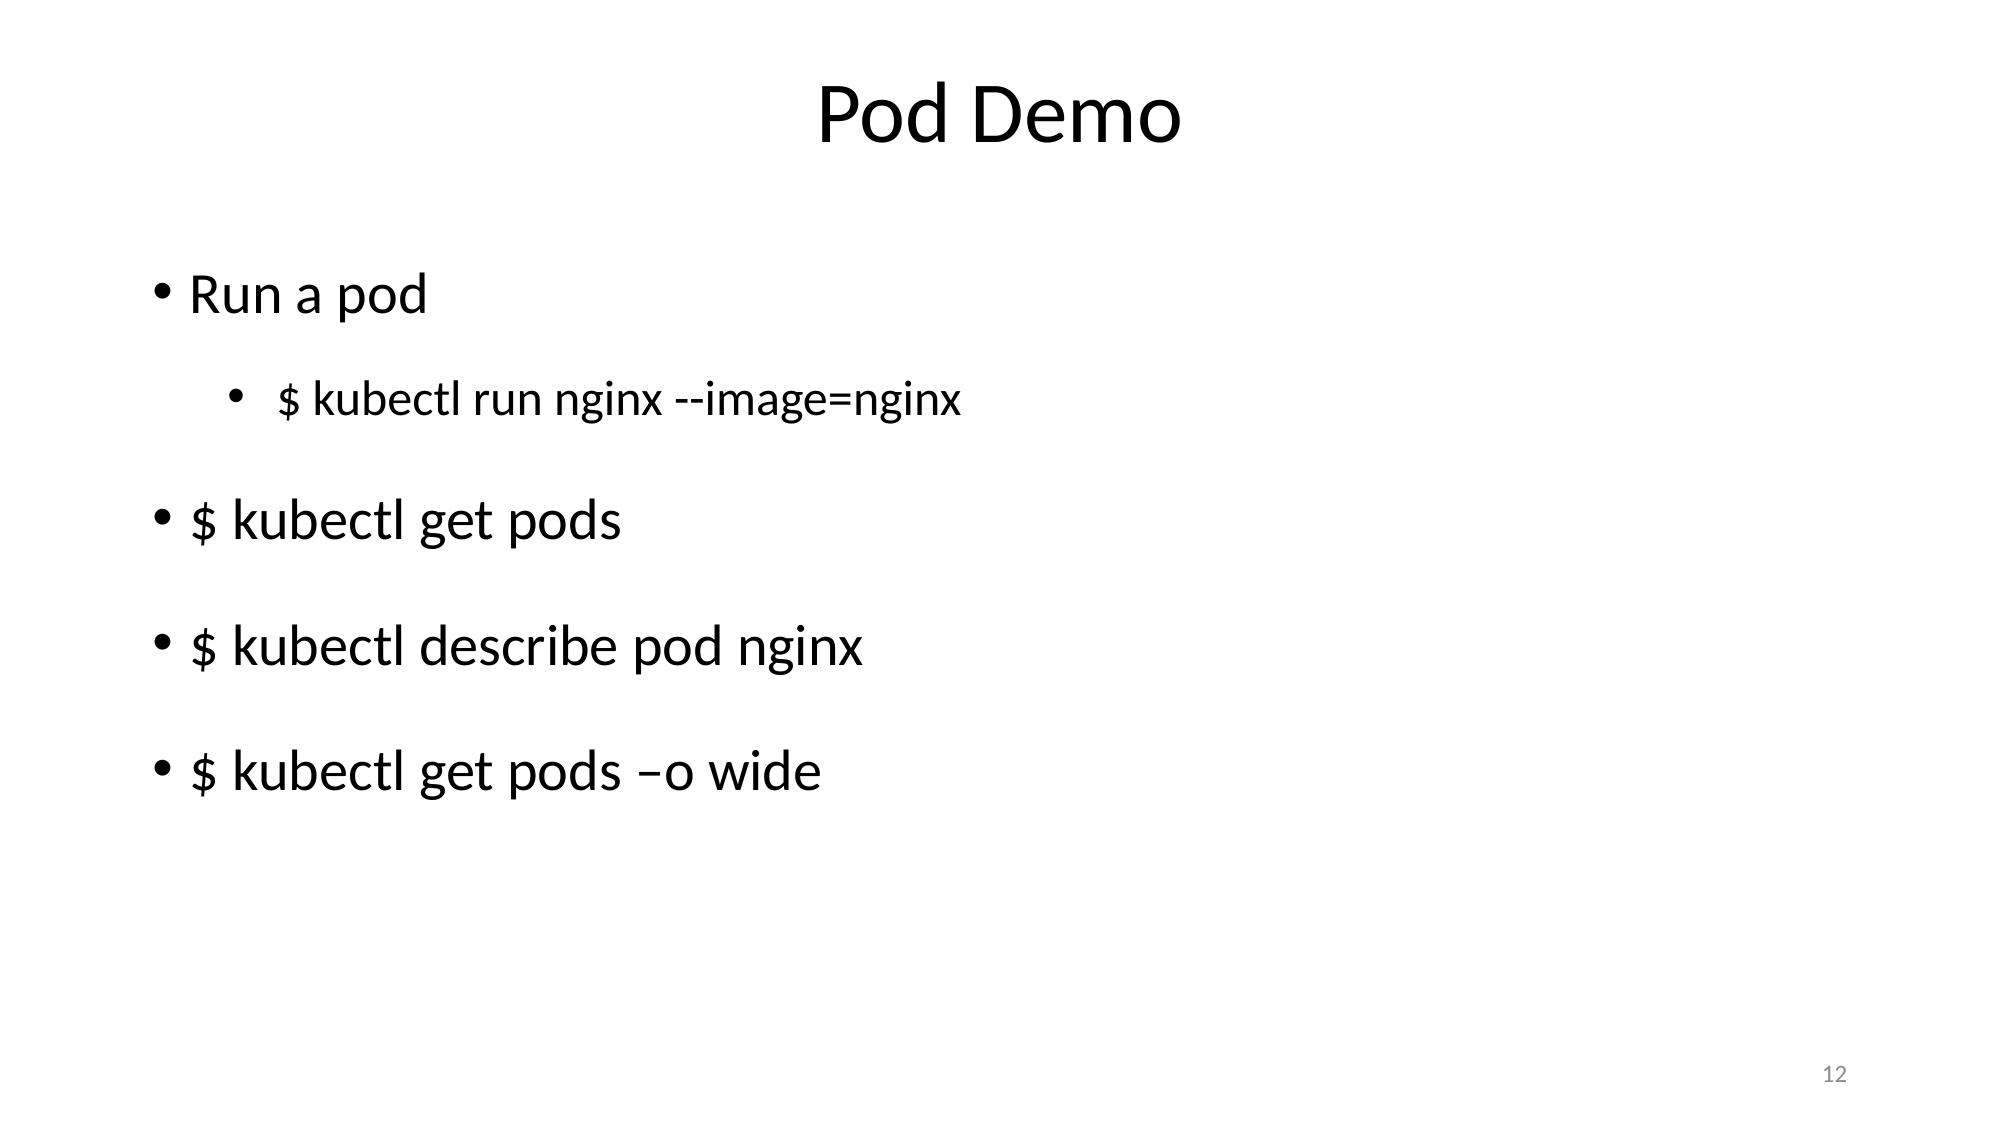

# Pod Demo
Run a pod
 $ kubectl run nginx --image=nginx
$ kubectl get pods
$ kubectl describe pod nginx
$ kubectl get pods –o wide
12